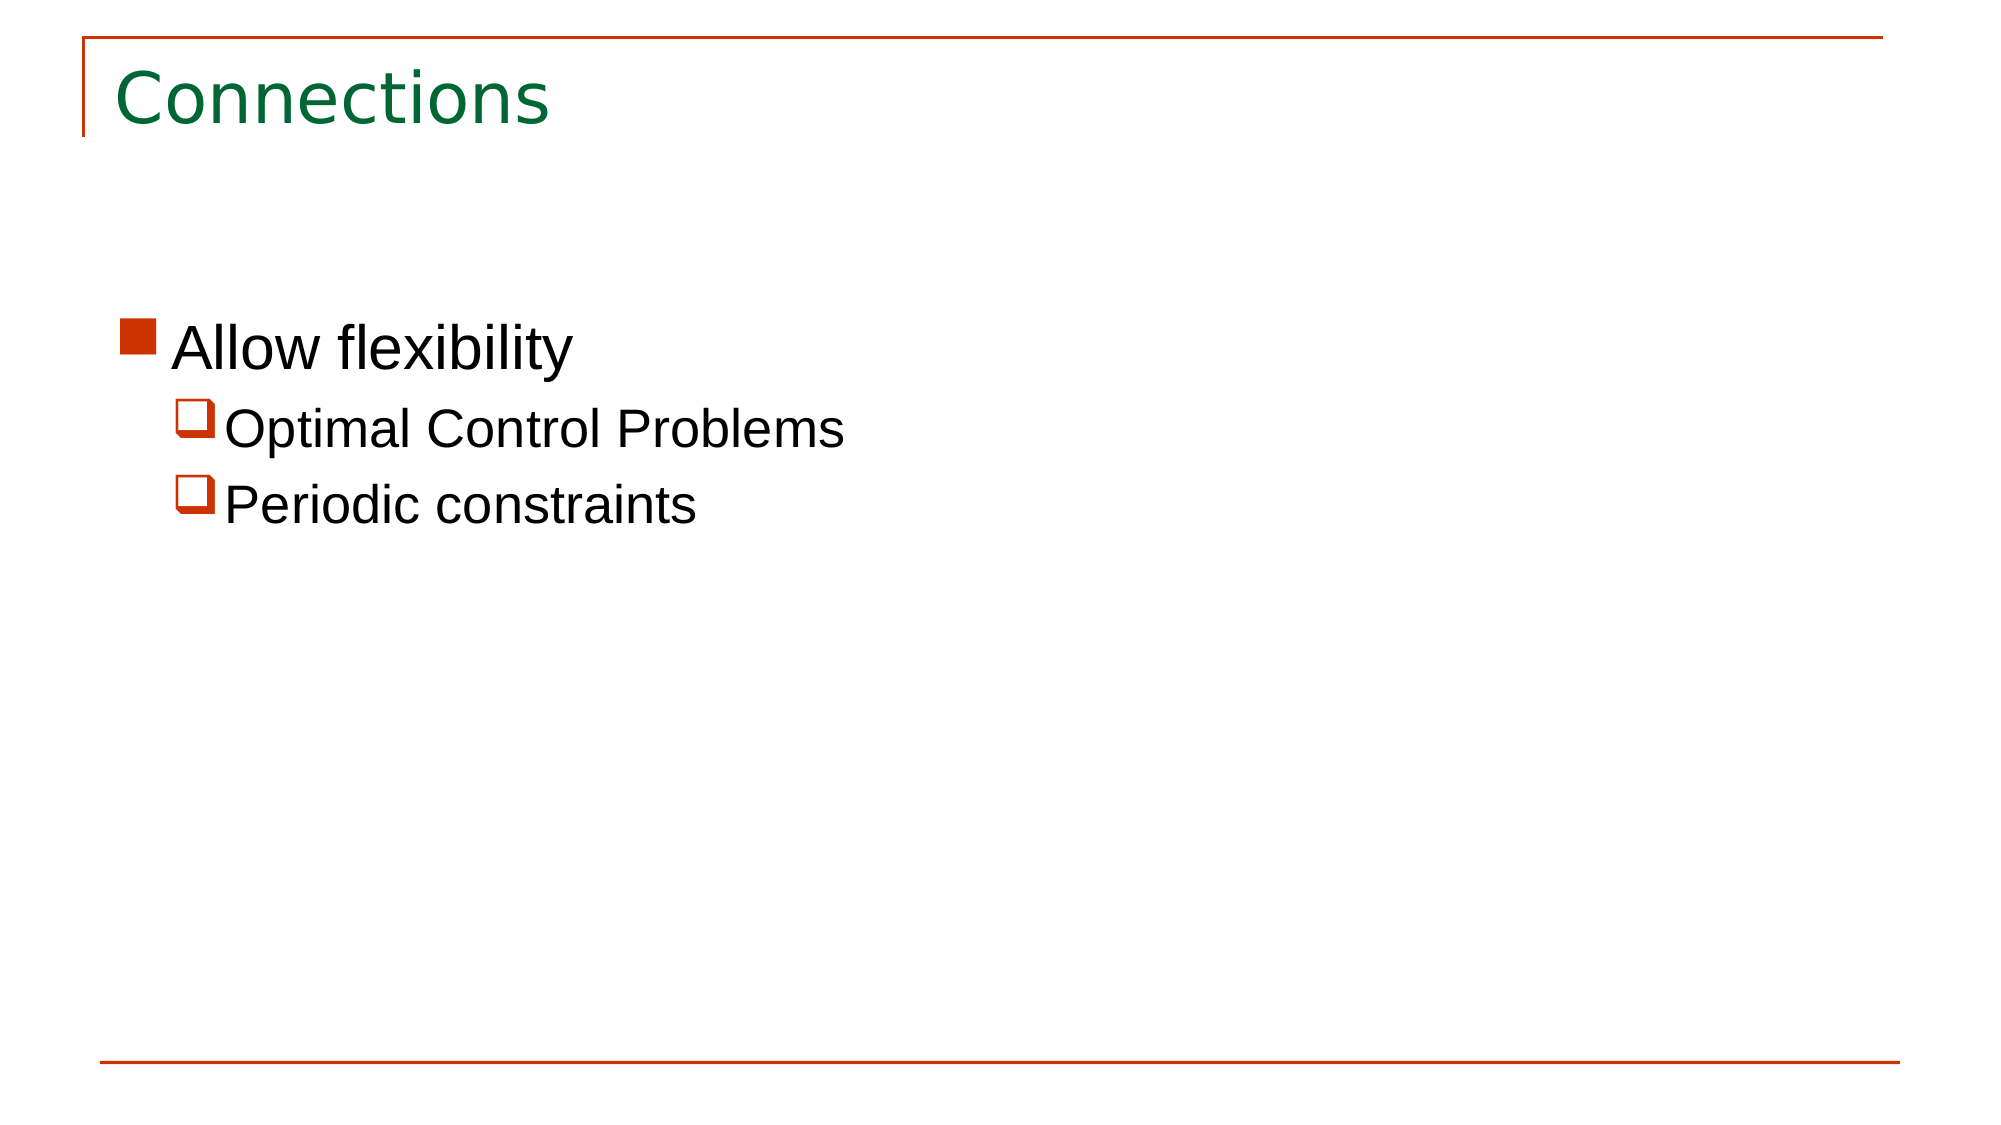

# Connections

Allow flexibility
Optimal Control Problems
Periodic constraints